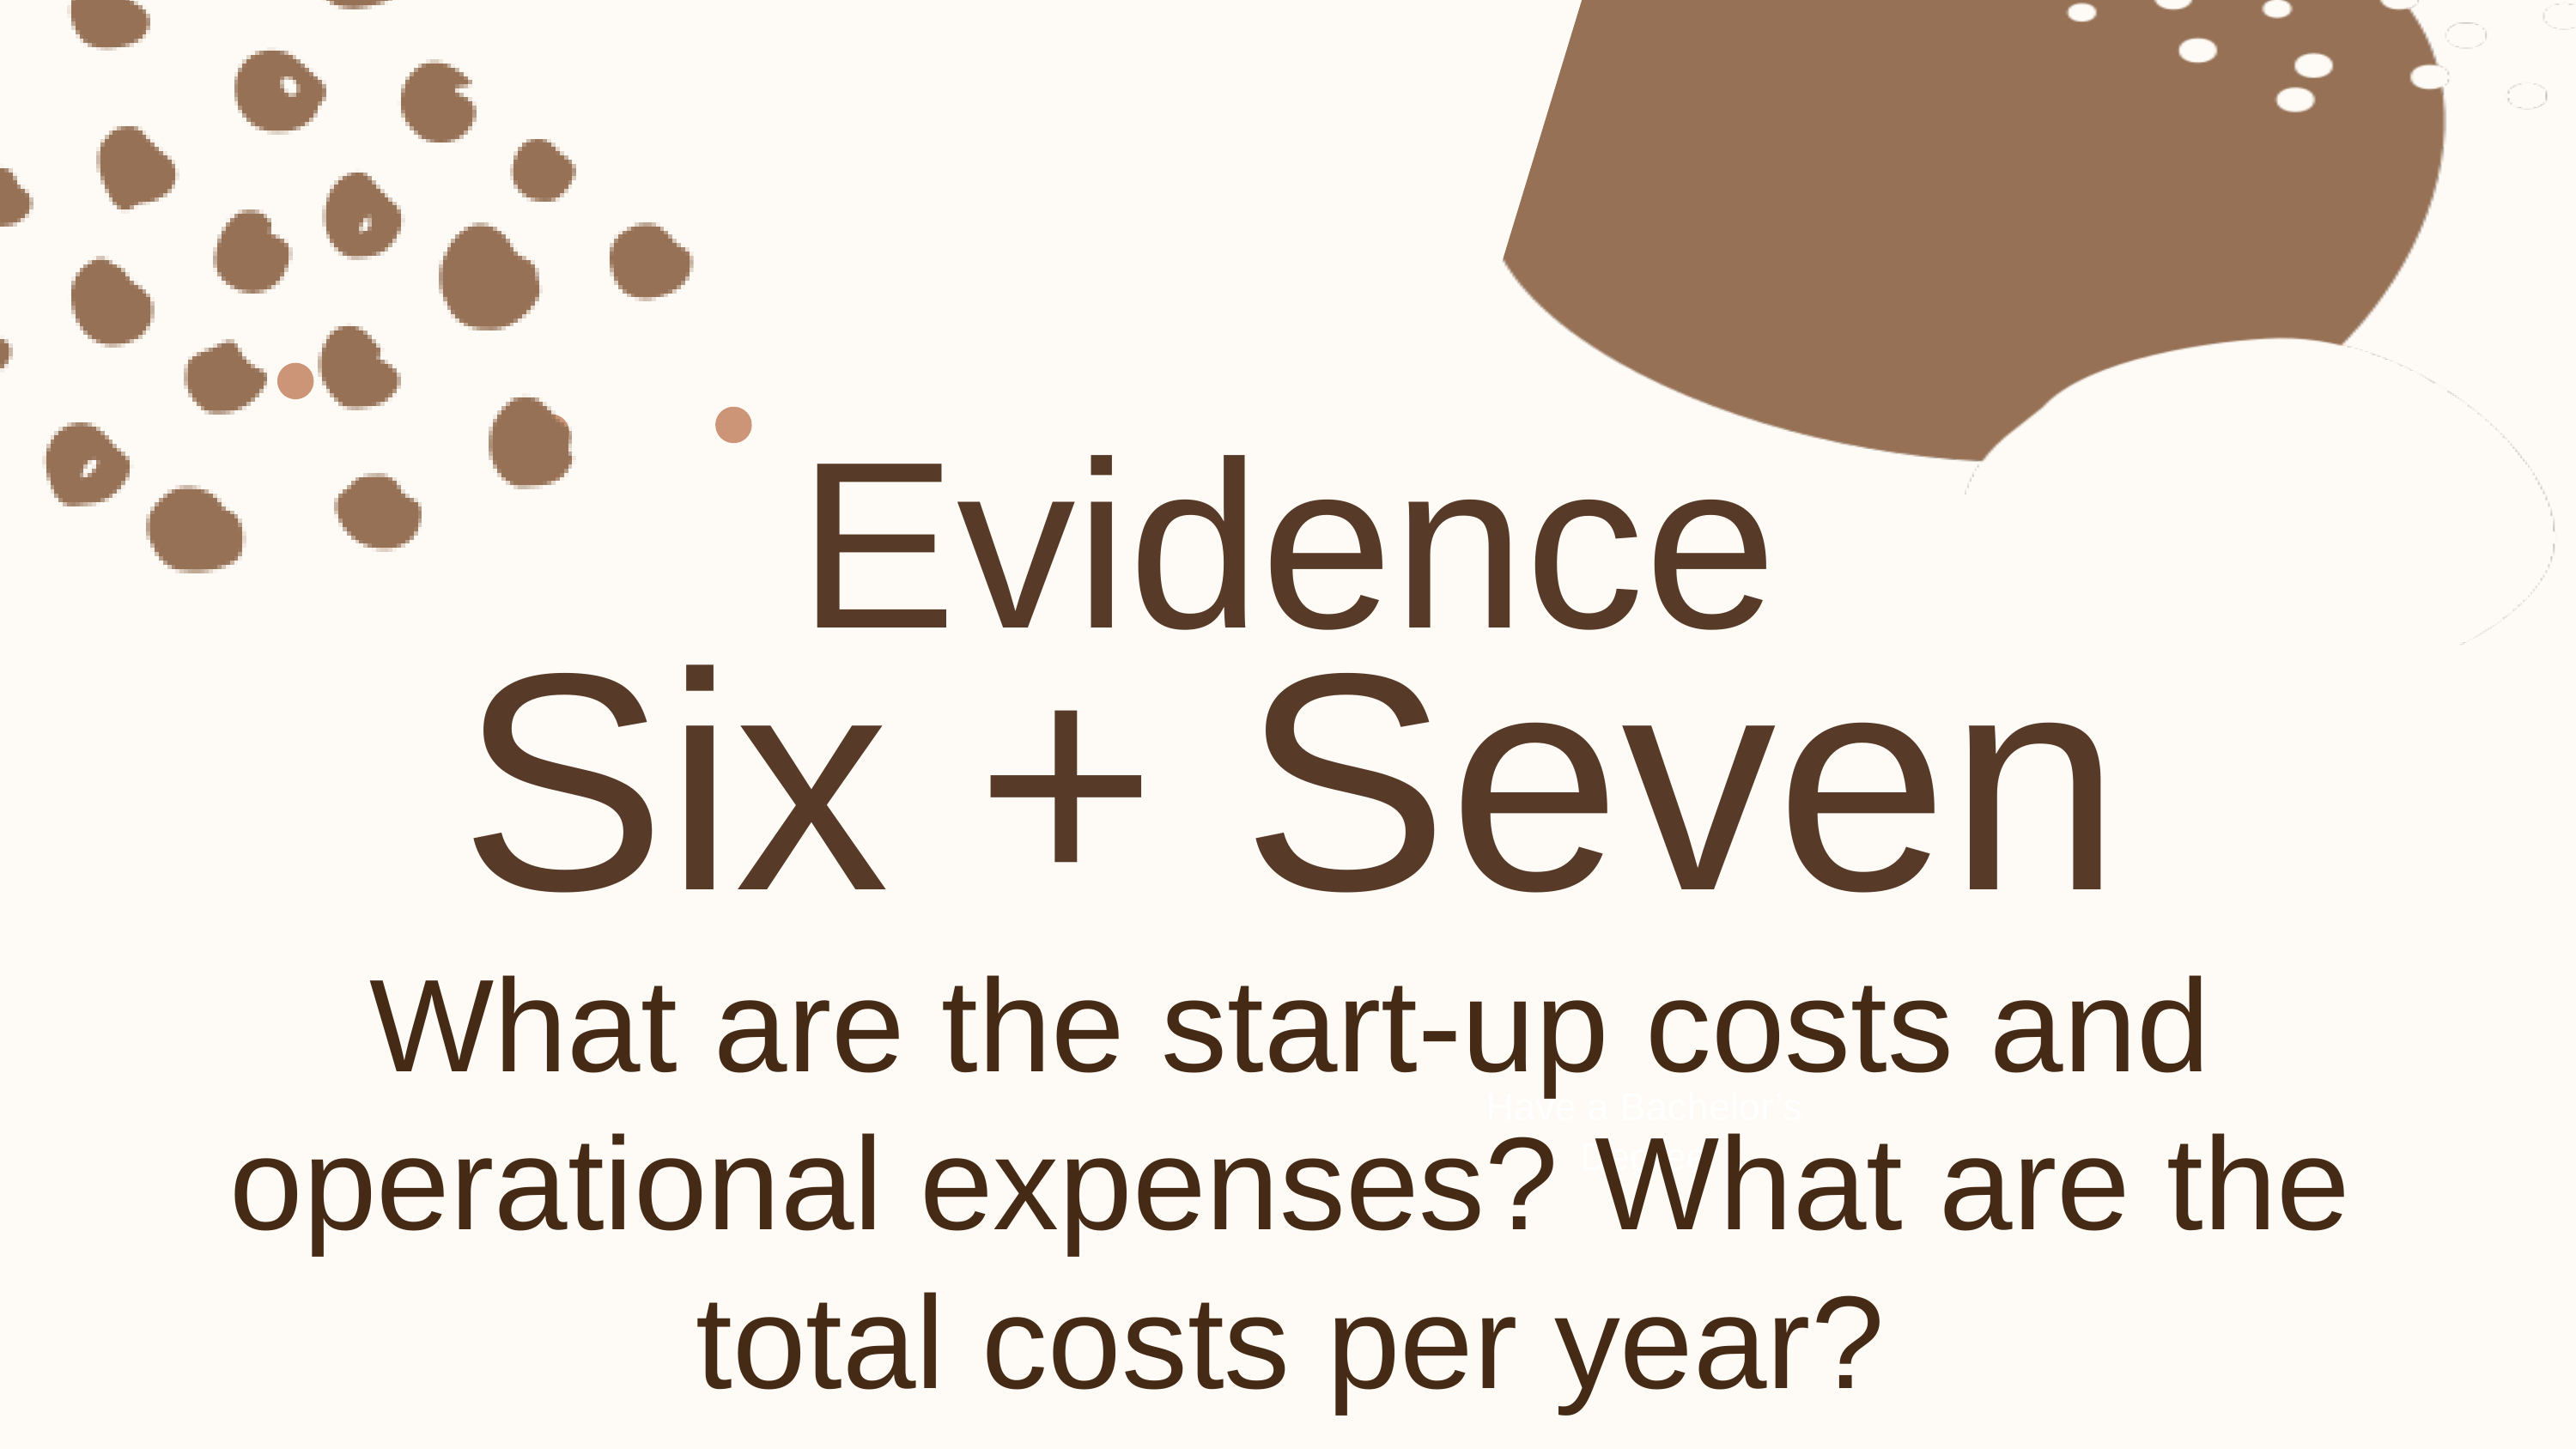

Evidence
Six + Seven
What are the start-up costs and operational expenses? What are the total costs per year?
Have a Bachelor’s Degree